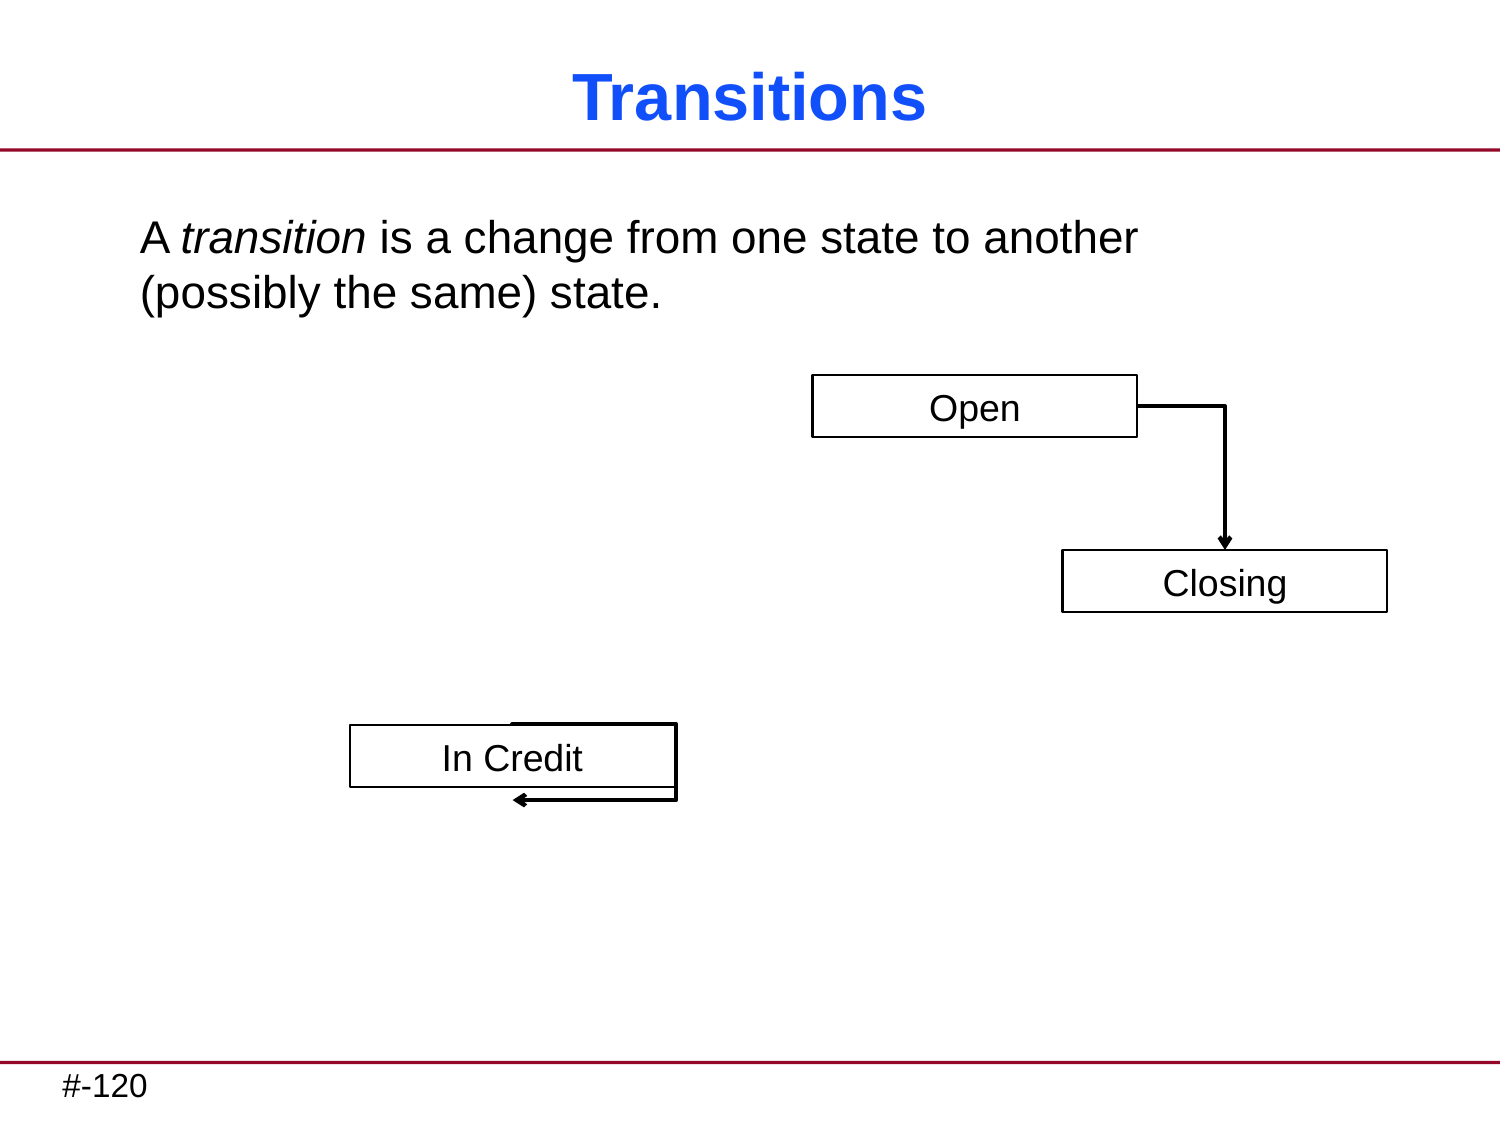

# Transitions
A transition is a change from one state to another (possibly the same) state.

Open
Closing
In Credit